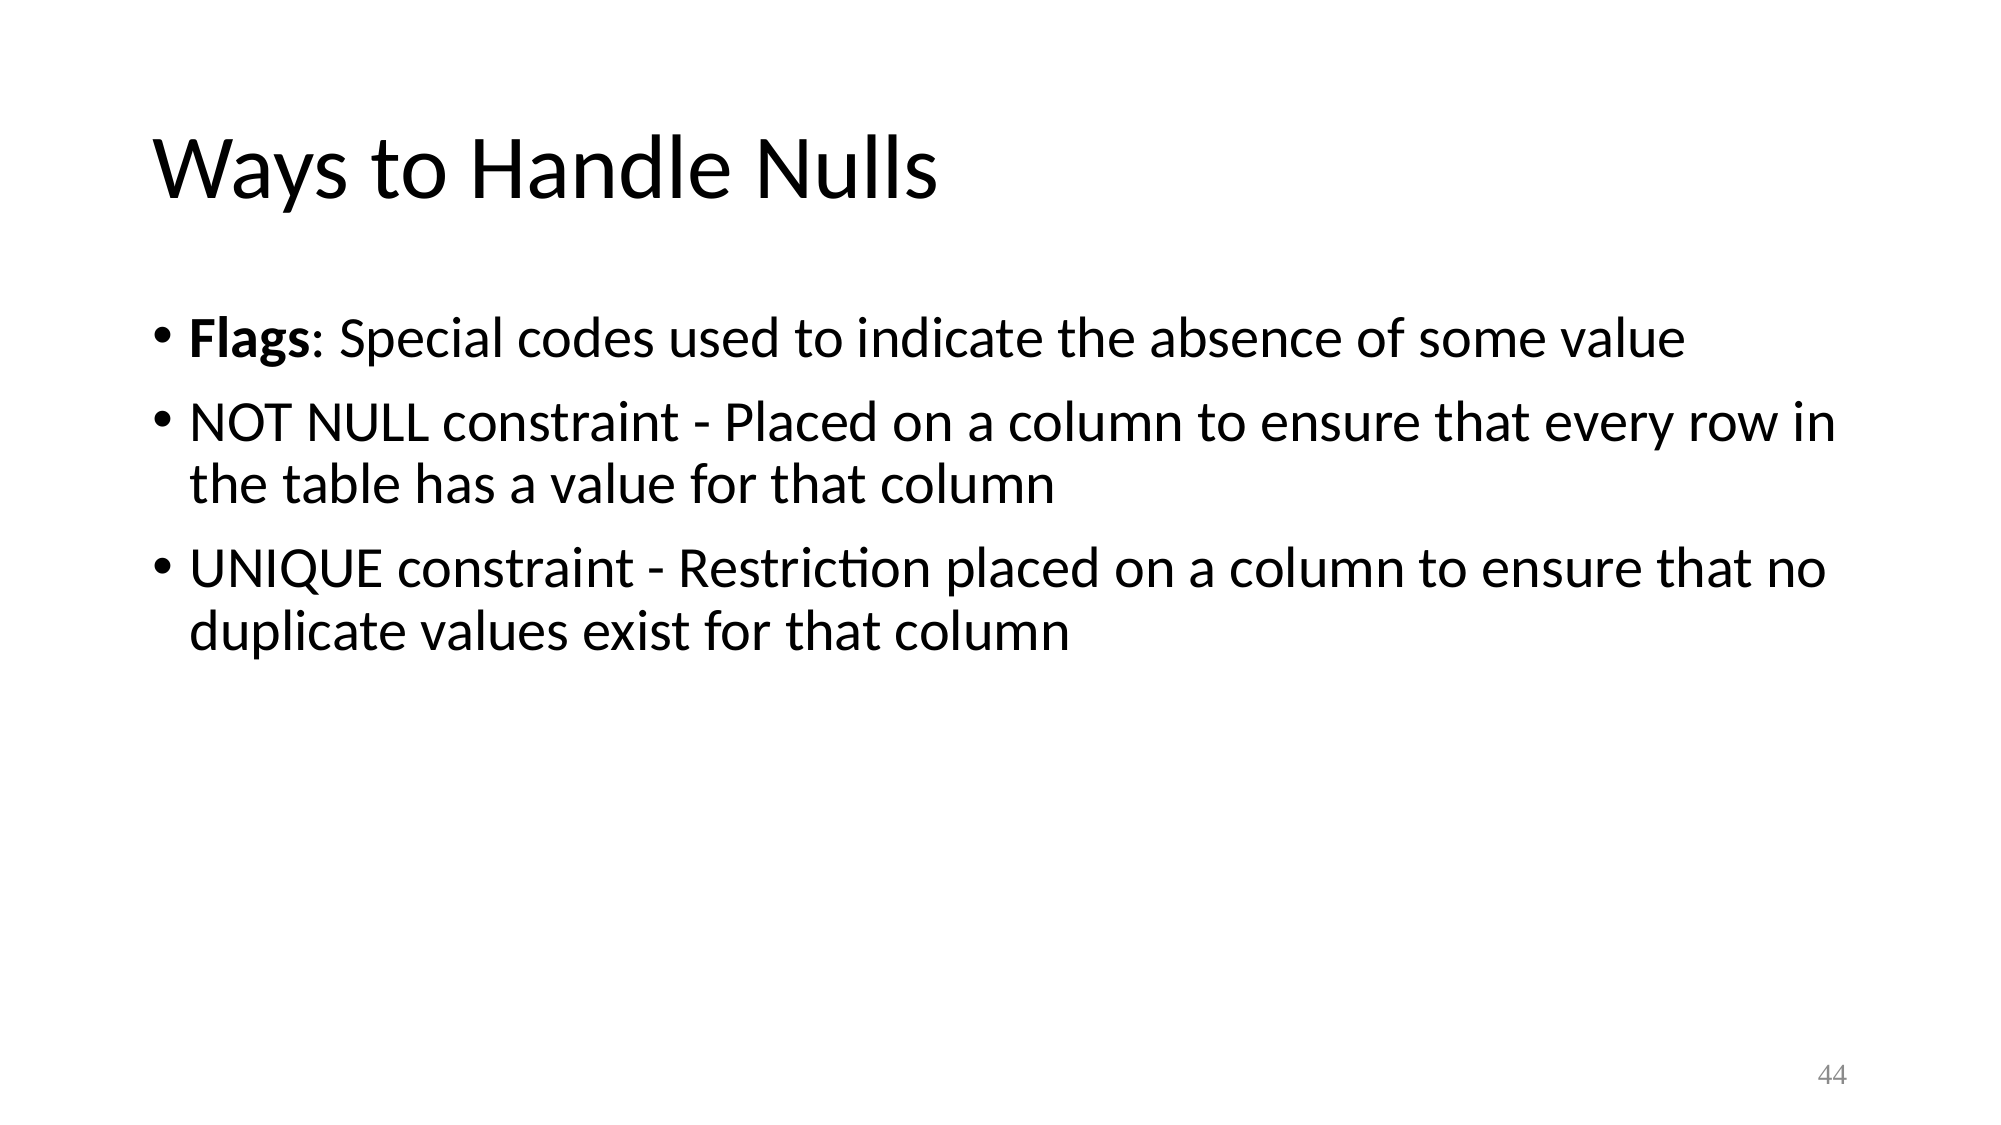

# Ways to Handle Nulls
Flags: Special codes used to indicate the absence of some value
NOT NULL constraint - Placed on a column to ensure that every row in the table has a value for that column
UNIQUE constraint - Restriction placed on a column to ensure that no duplicate values exist for that column
44